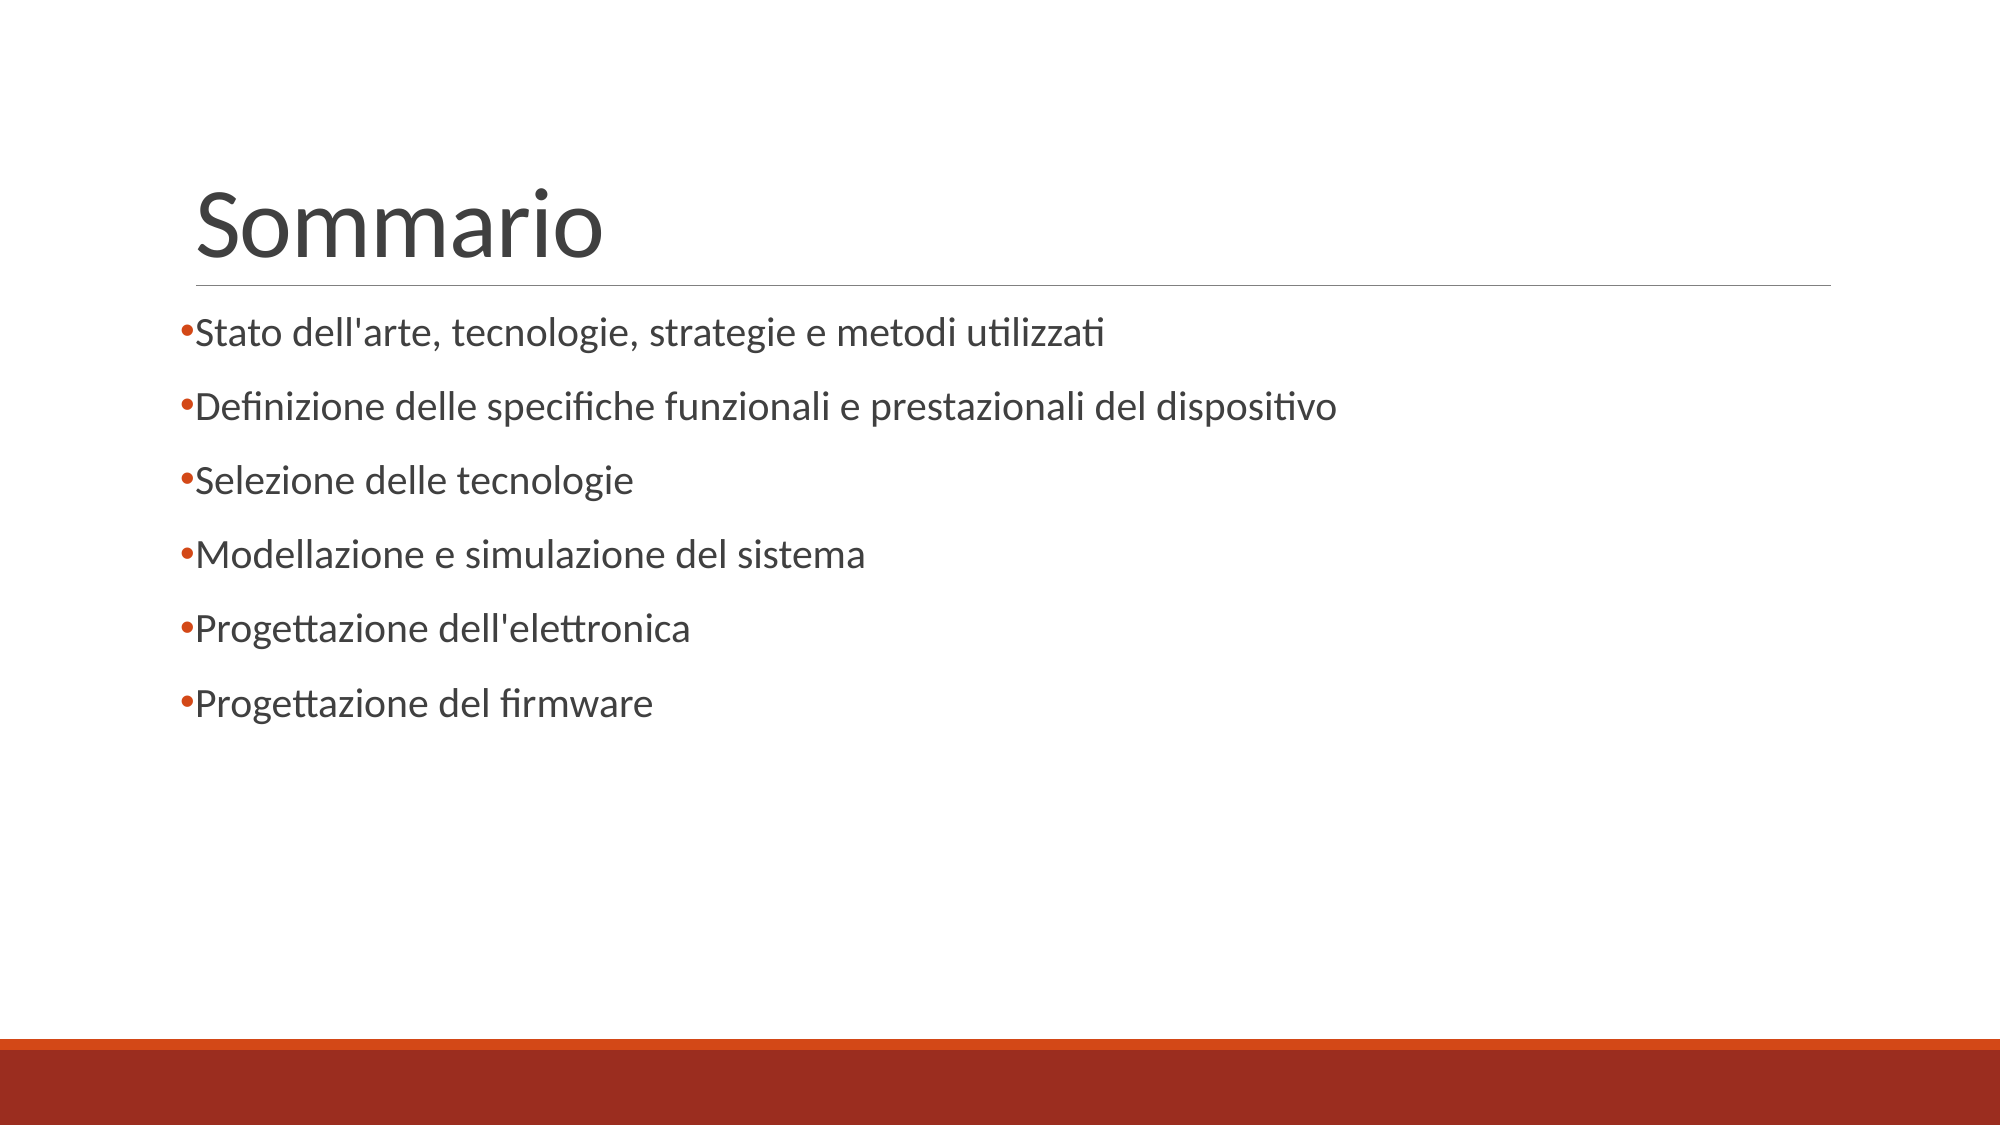

# Sommario
Stato dell'arte, tecnologie, strategie e metodi utilizzati
Definizione delle specifiche funzionali e prestazionali del dispositivo
Selezione delle tecnologie
Modellazione e simulazione del sistema
Progettazione dell'elettronica
Progettazione del firmware